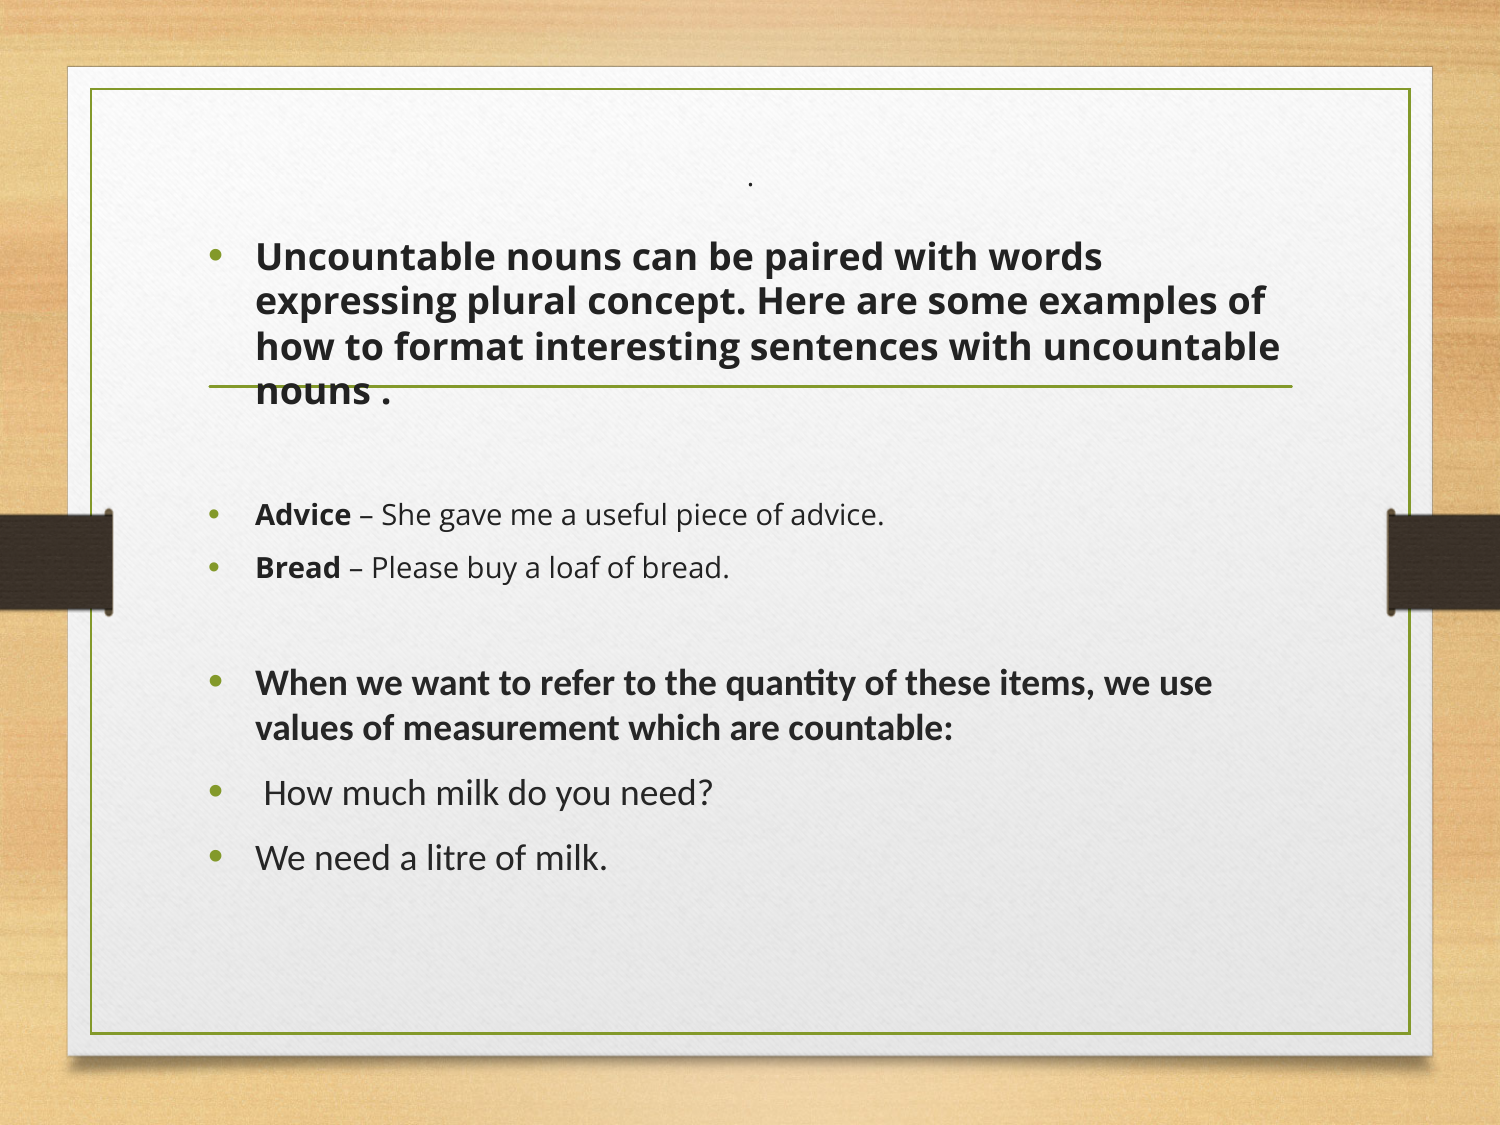

# .
Uncountable nouns can be paired with words expressing plural concept. Here are some examples of how to format interesting sentences with uncountable nouns .

Advice – She gave me a useful piece of advice.
Bread – Please buy a loaf of bread.

When we want to refer to the quantity of these items, we use values of measurement which are countable:
 How much milk do you need?
We need a litre of milk.